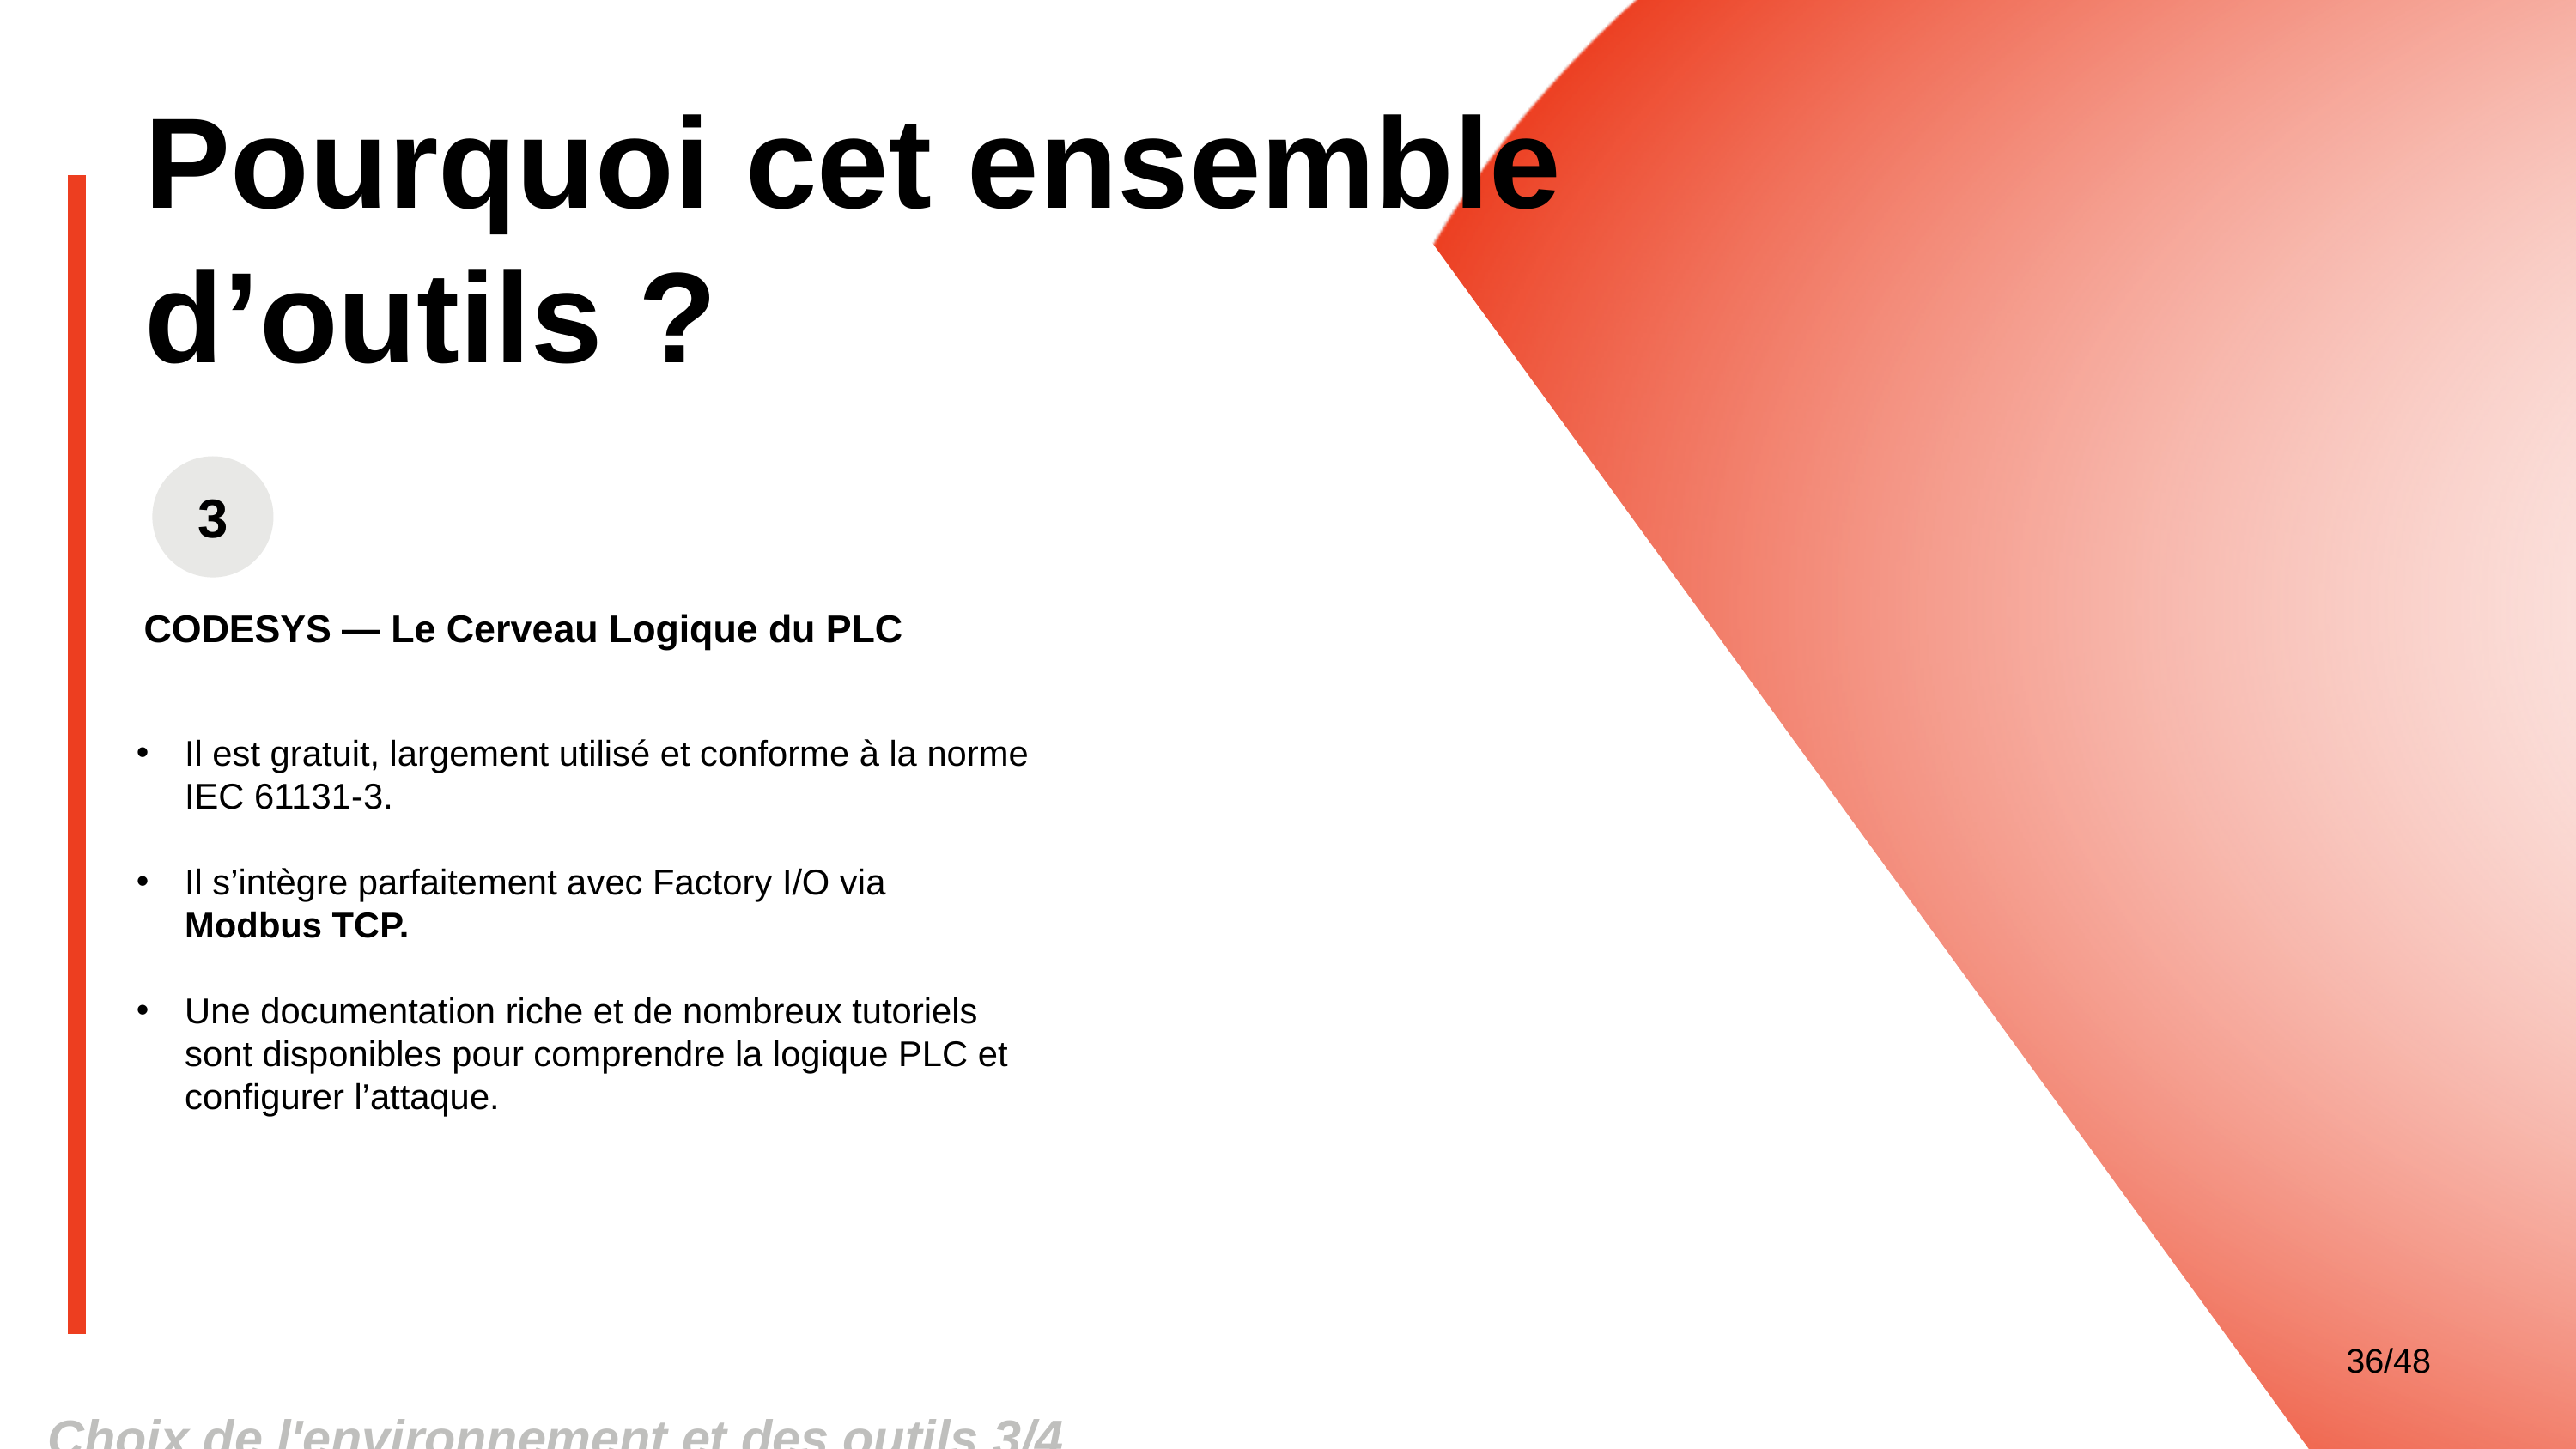

Pourquoi cet ensemble d’outils ?

3
CODESYS — Le Cerveau Logique du PLC

Il est gratuit, largement utilisé et conforme à la norme IEC 61131-3.

Il s’intègre parfaitement avec Factory I/O via Modbus TCP.

Une documentation riche et de nombreux tutoriels sont disponibles pour comprendre la logique PLC et configurer l’attaque.

36/48

Choix de l'environnement et des outils 3/4